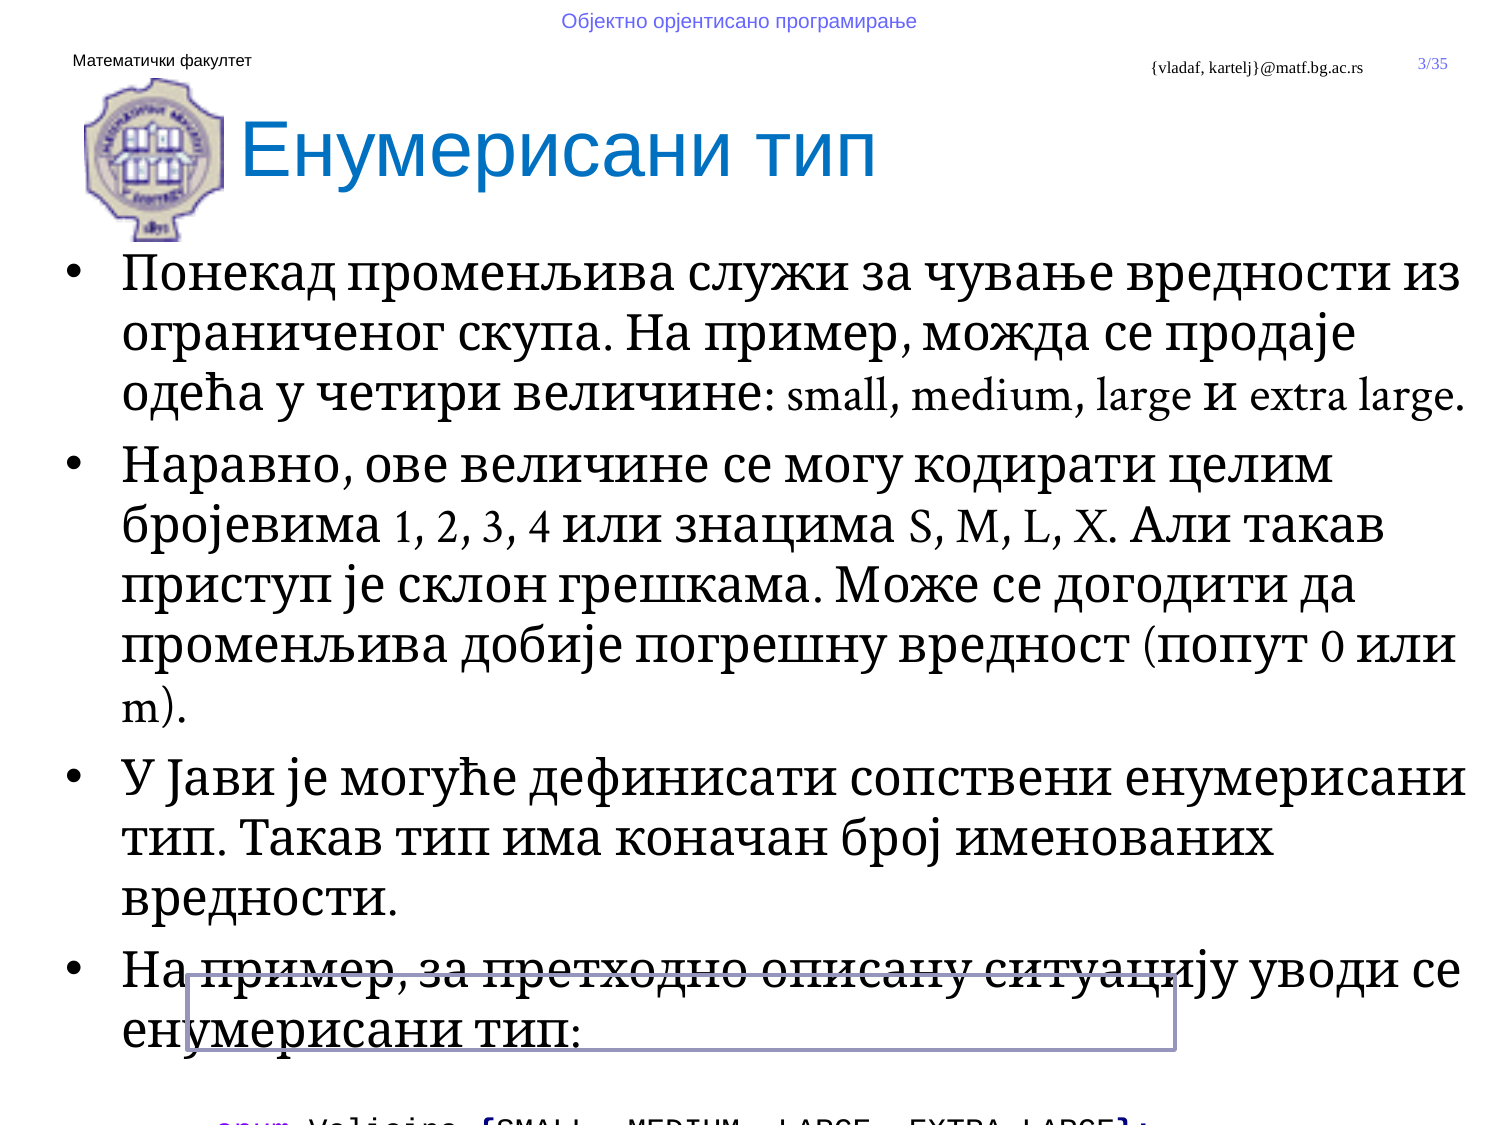

Енумерисани тип
Понекад променљива служи за чување вредности из ограниченог скупа. На пример, можда се продаје одећа у четири величине: small, medium, large и extra large.
Наравно, ове величине се могу кодирати целим бројевима 1, 2, 3, 4 или знацима S, M, L, X. Али такав приступ је склон грешкама. Може се догодити да променљива добије погрешну вредност (попут 0 или m).
У Јави је могуће дефинисати сопствени енумерисани тип. Такав тип има коначан број именованих вредности.
На пример, за претходно описану ситуацију уводи се енумерисани тип:

	enum Velicina {SMALL, MEDIUM, LARGE, EXTRA_LARGE};